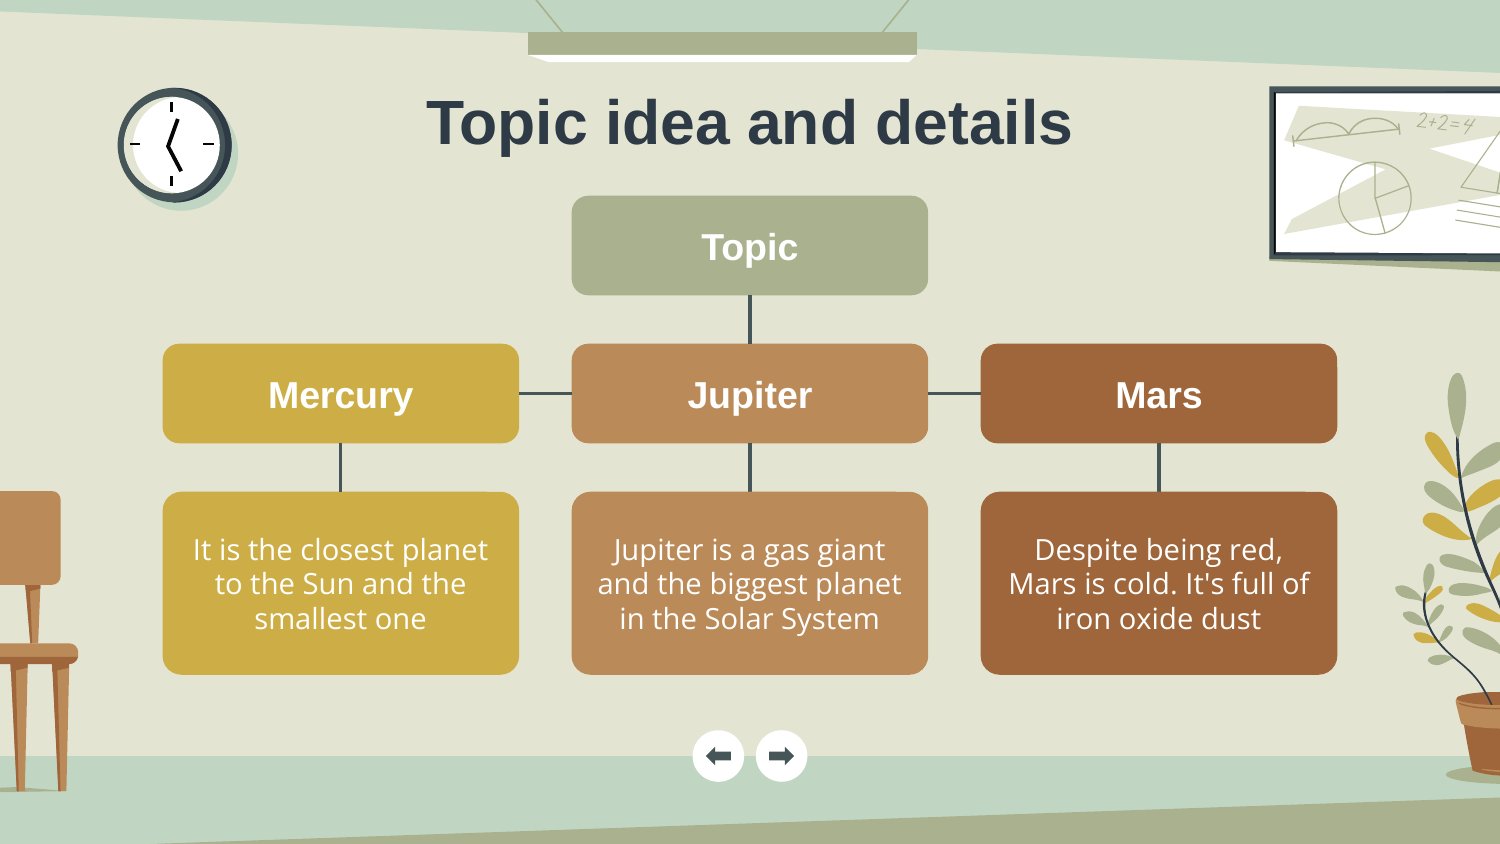

# Topic idea and details

Topic
Mercury
Jupiter
Mars
It is the closest planet to the Sun and the smallest one
Jupiter is a gas giant and the biggest planet in the Solar System
Despite being red, Mars is cold. It's full of iron oxide dust